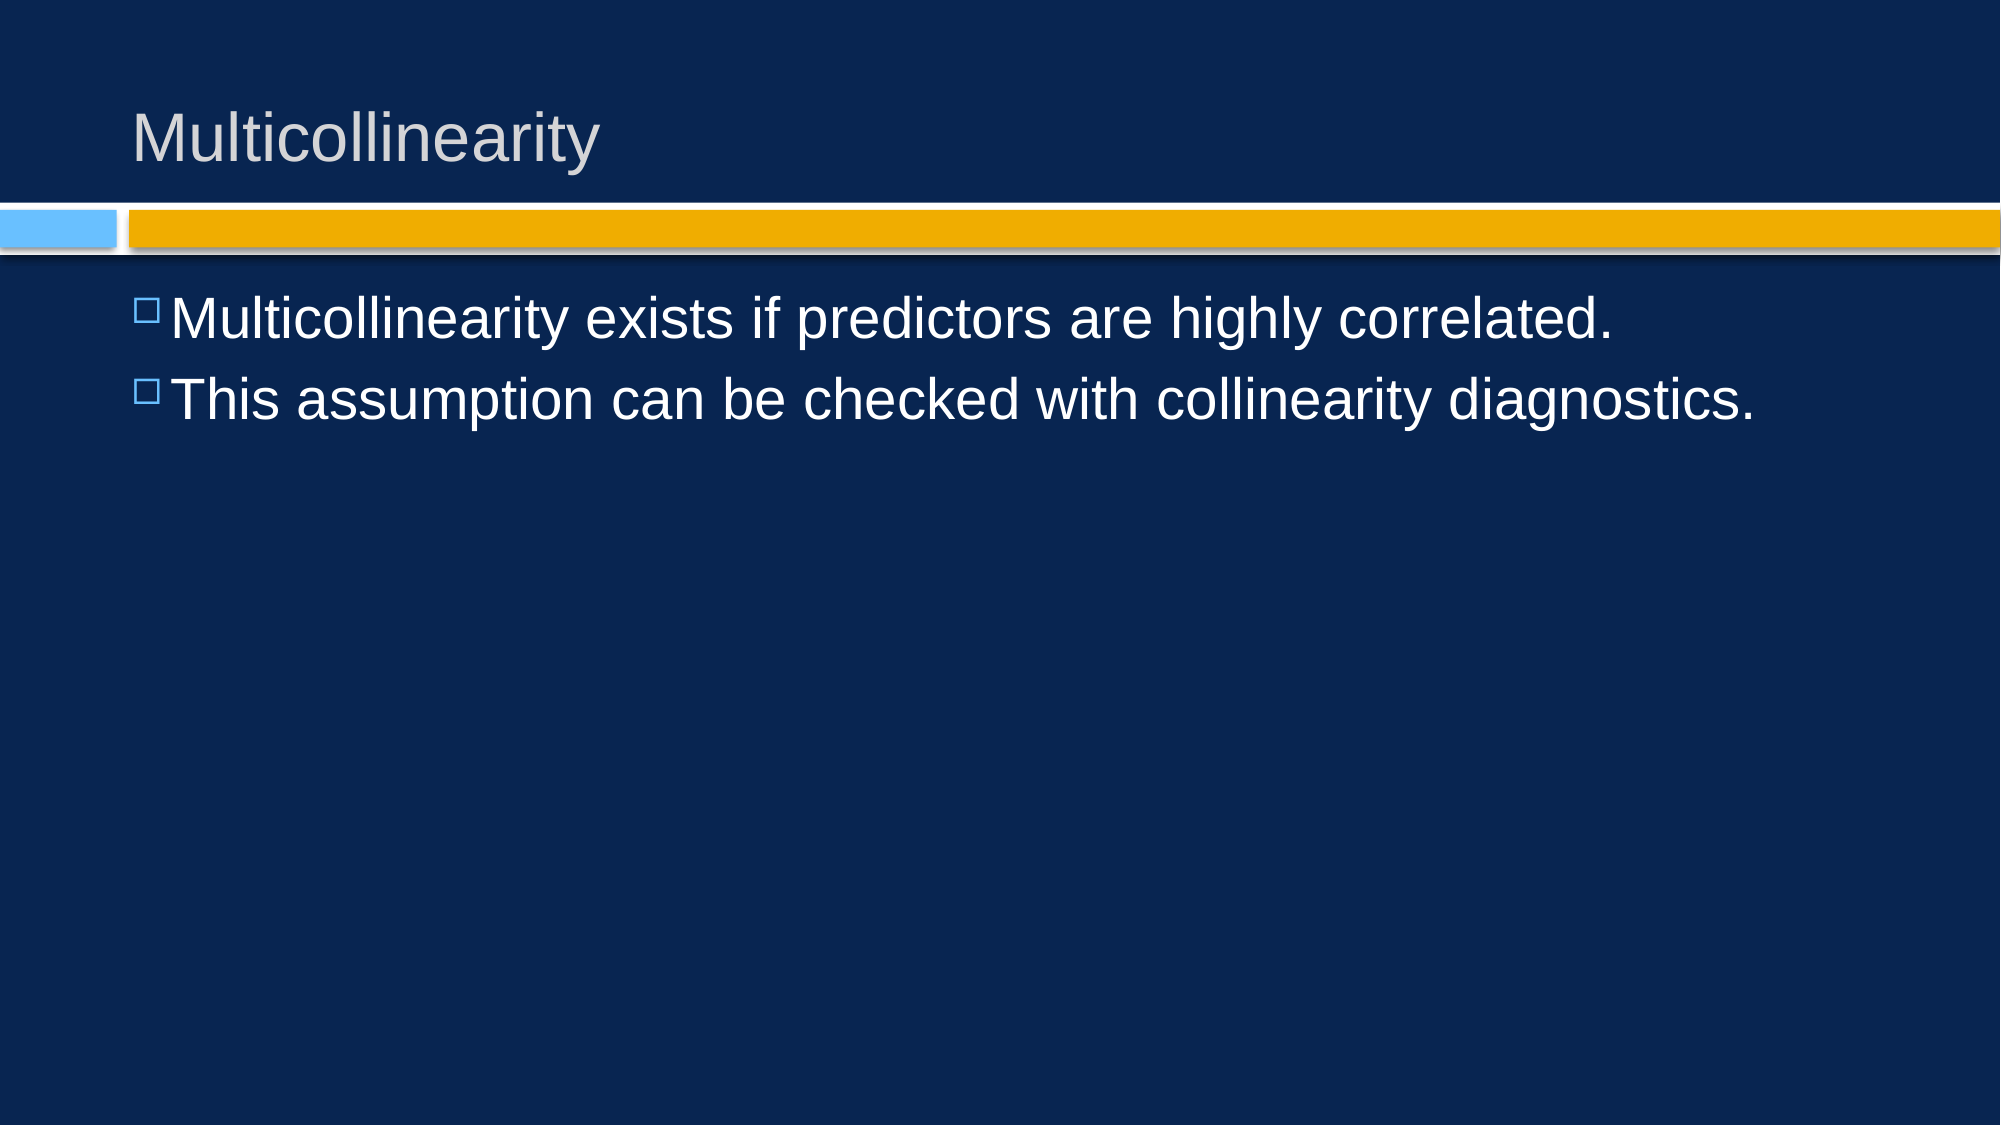

# Multicollinearity
Multicollinearity exists if predictors are highly correlated.
This assumption can be checked with collinearity diagnostics.